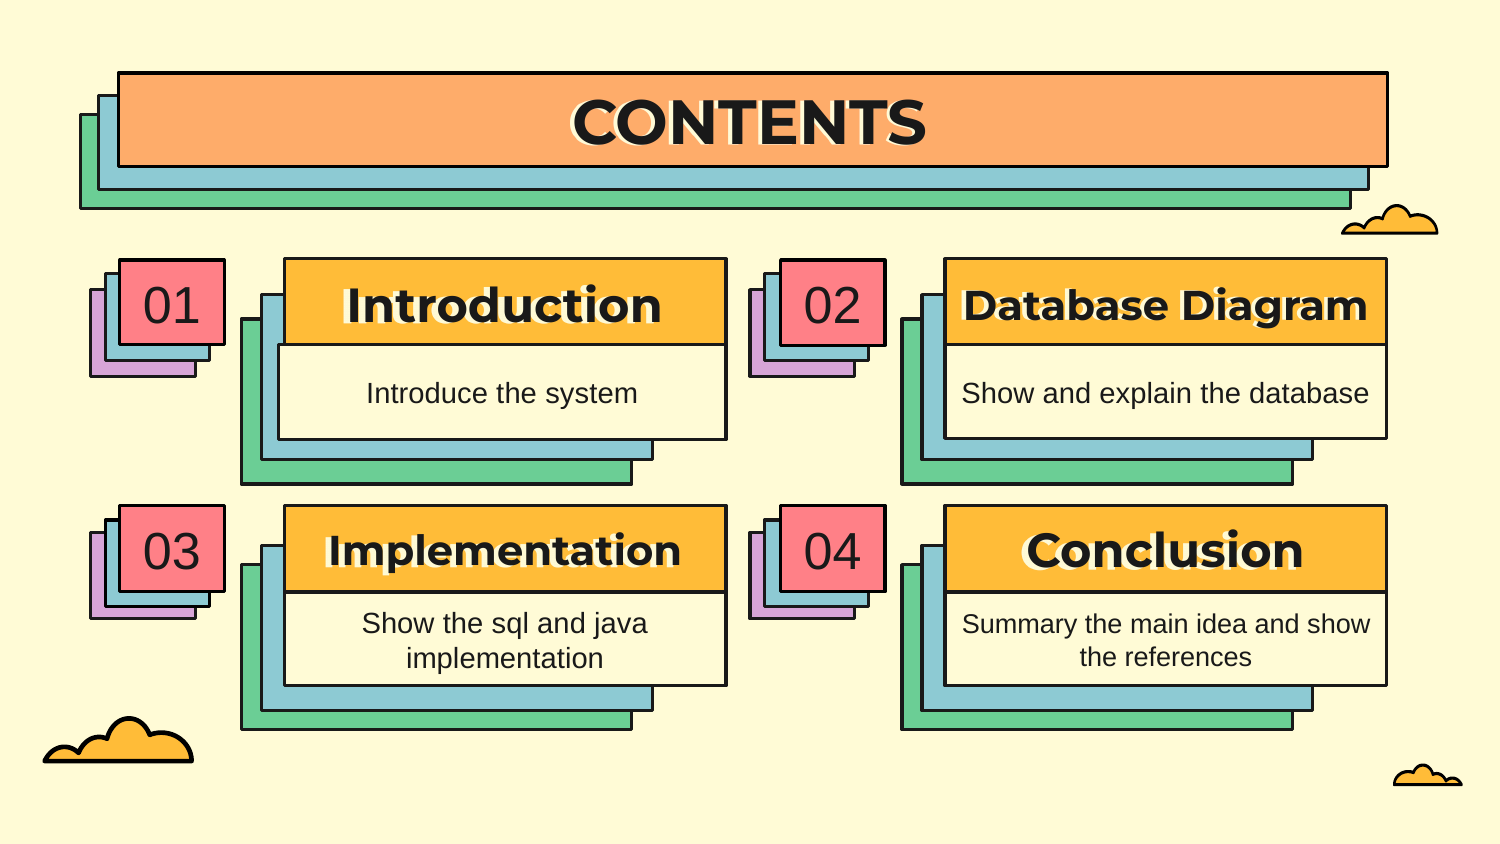

# CONTENTS

01
Introduction
02
Database Diagram
Introduce the system
Show and explain the database
03
04
Conclusion
Implementation
Summary the main idea and show the references
Show the sql and java implementation